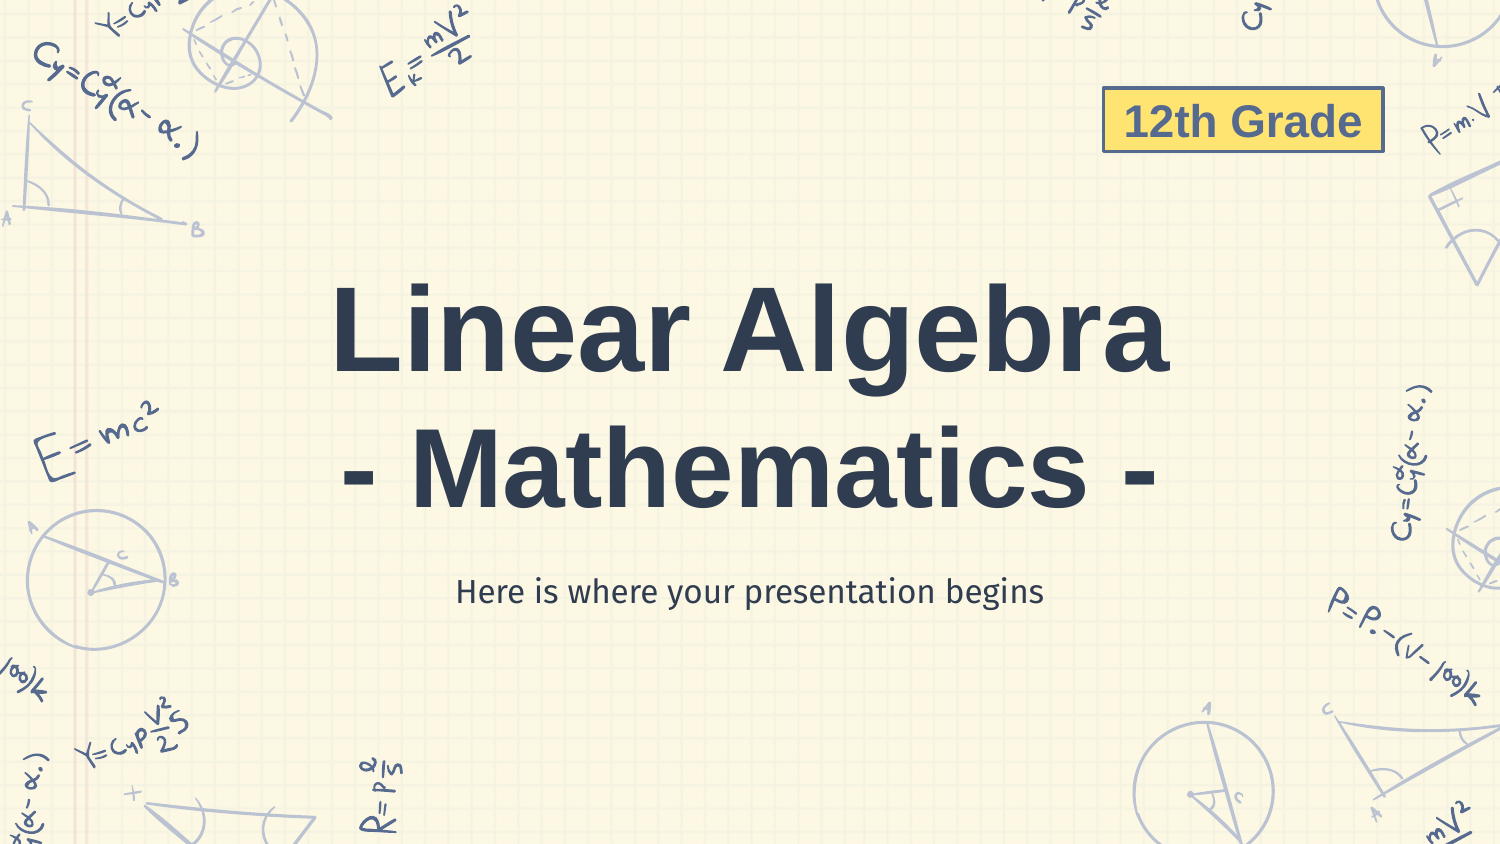

12th Grade
# Linear Algebra - Mathematics -
Here is where your presentation begins